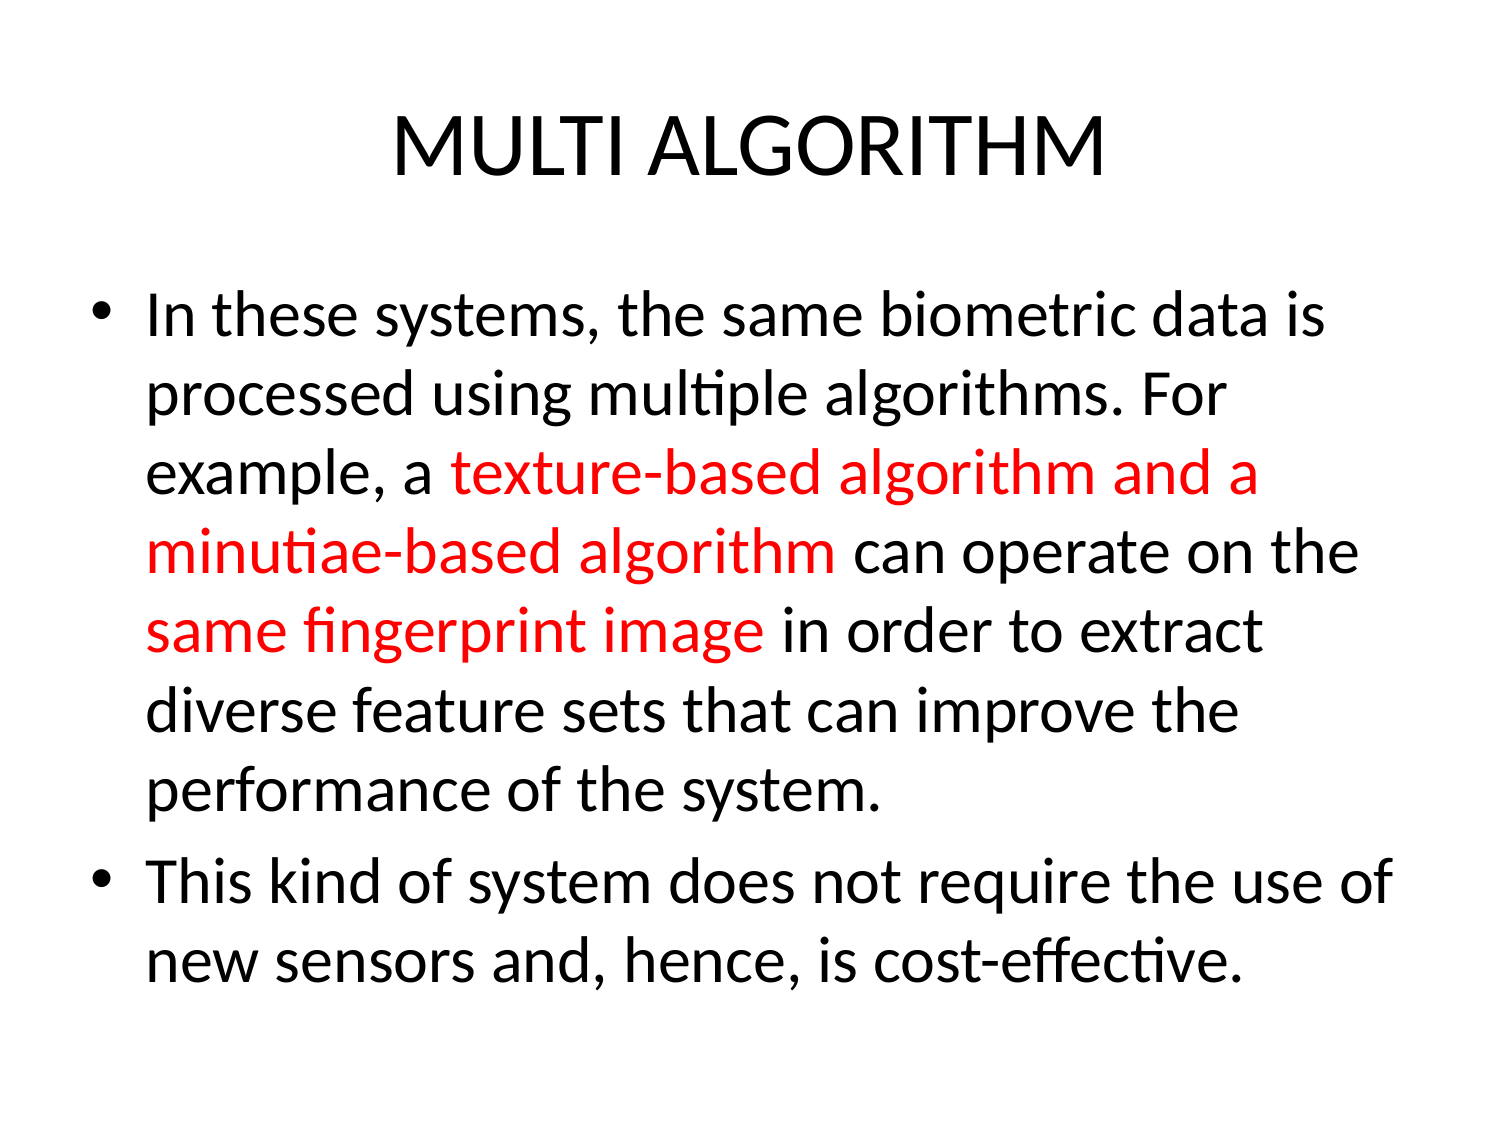

# MULTI ALGORITHM
In these systems, the same biometric data is processed using multiple algorithms. For example, a texture-based algorithm and a minutiae-based algorithm can operate on the same fingerprint image in order to extract diverse feature sets that can improve the performance of the system.
This kind of system does not require the use of new sensors and, hence, is cost-effective.